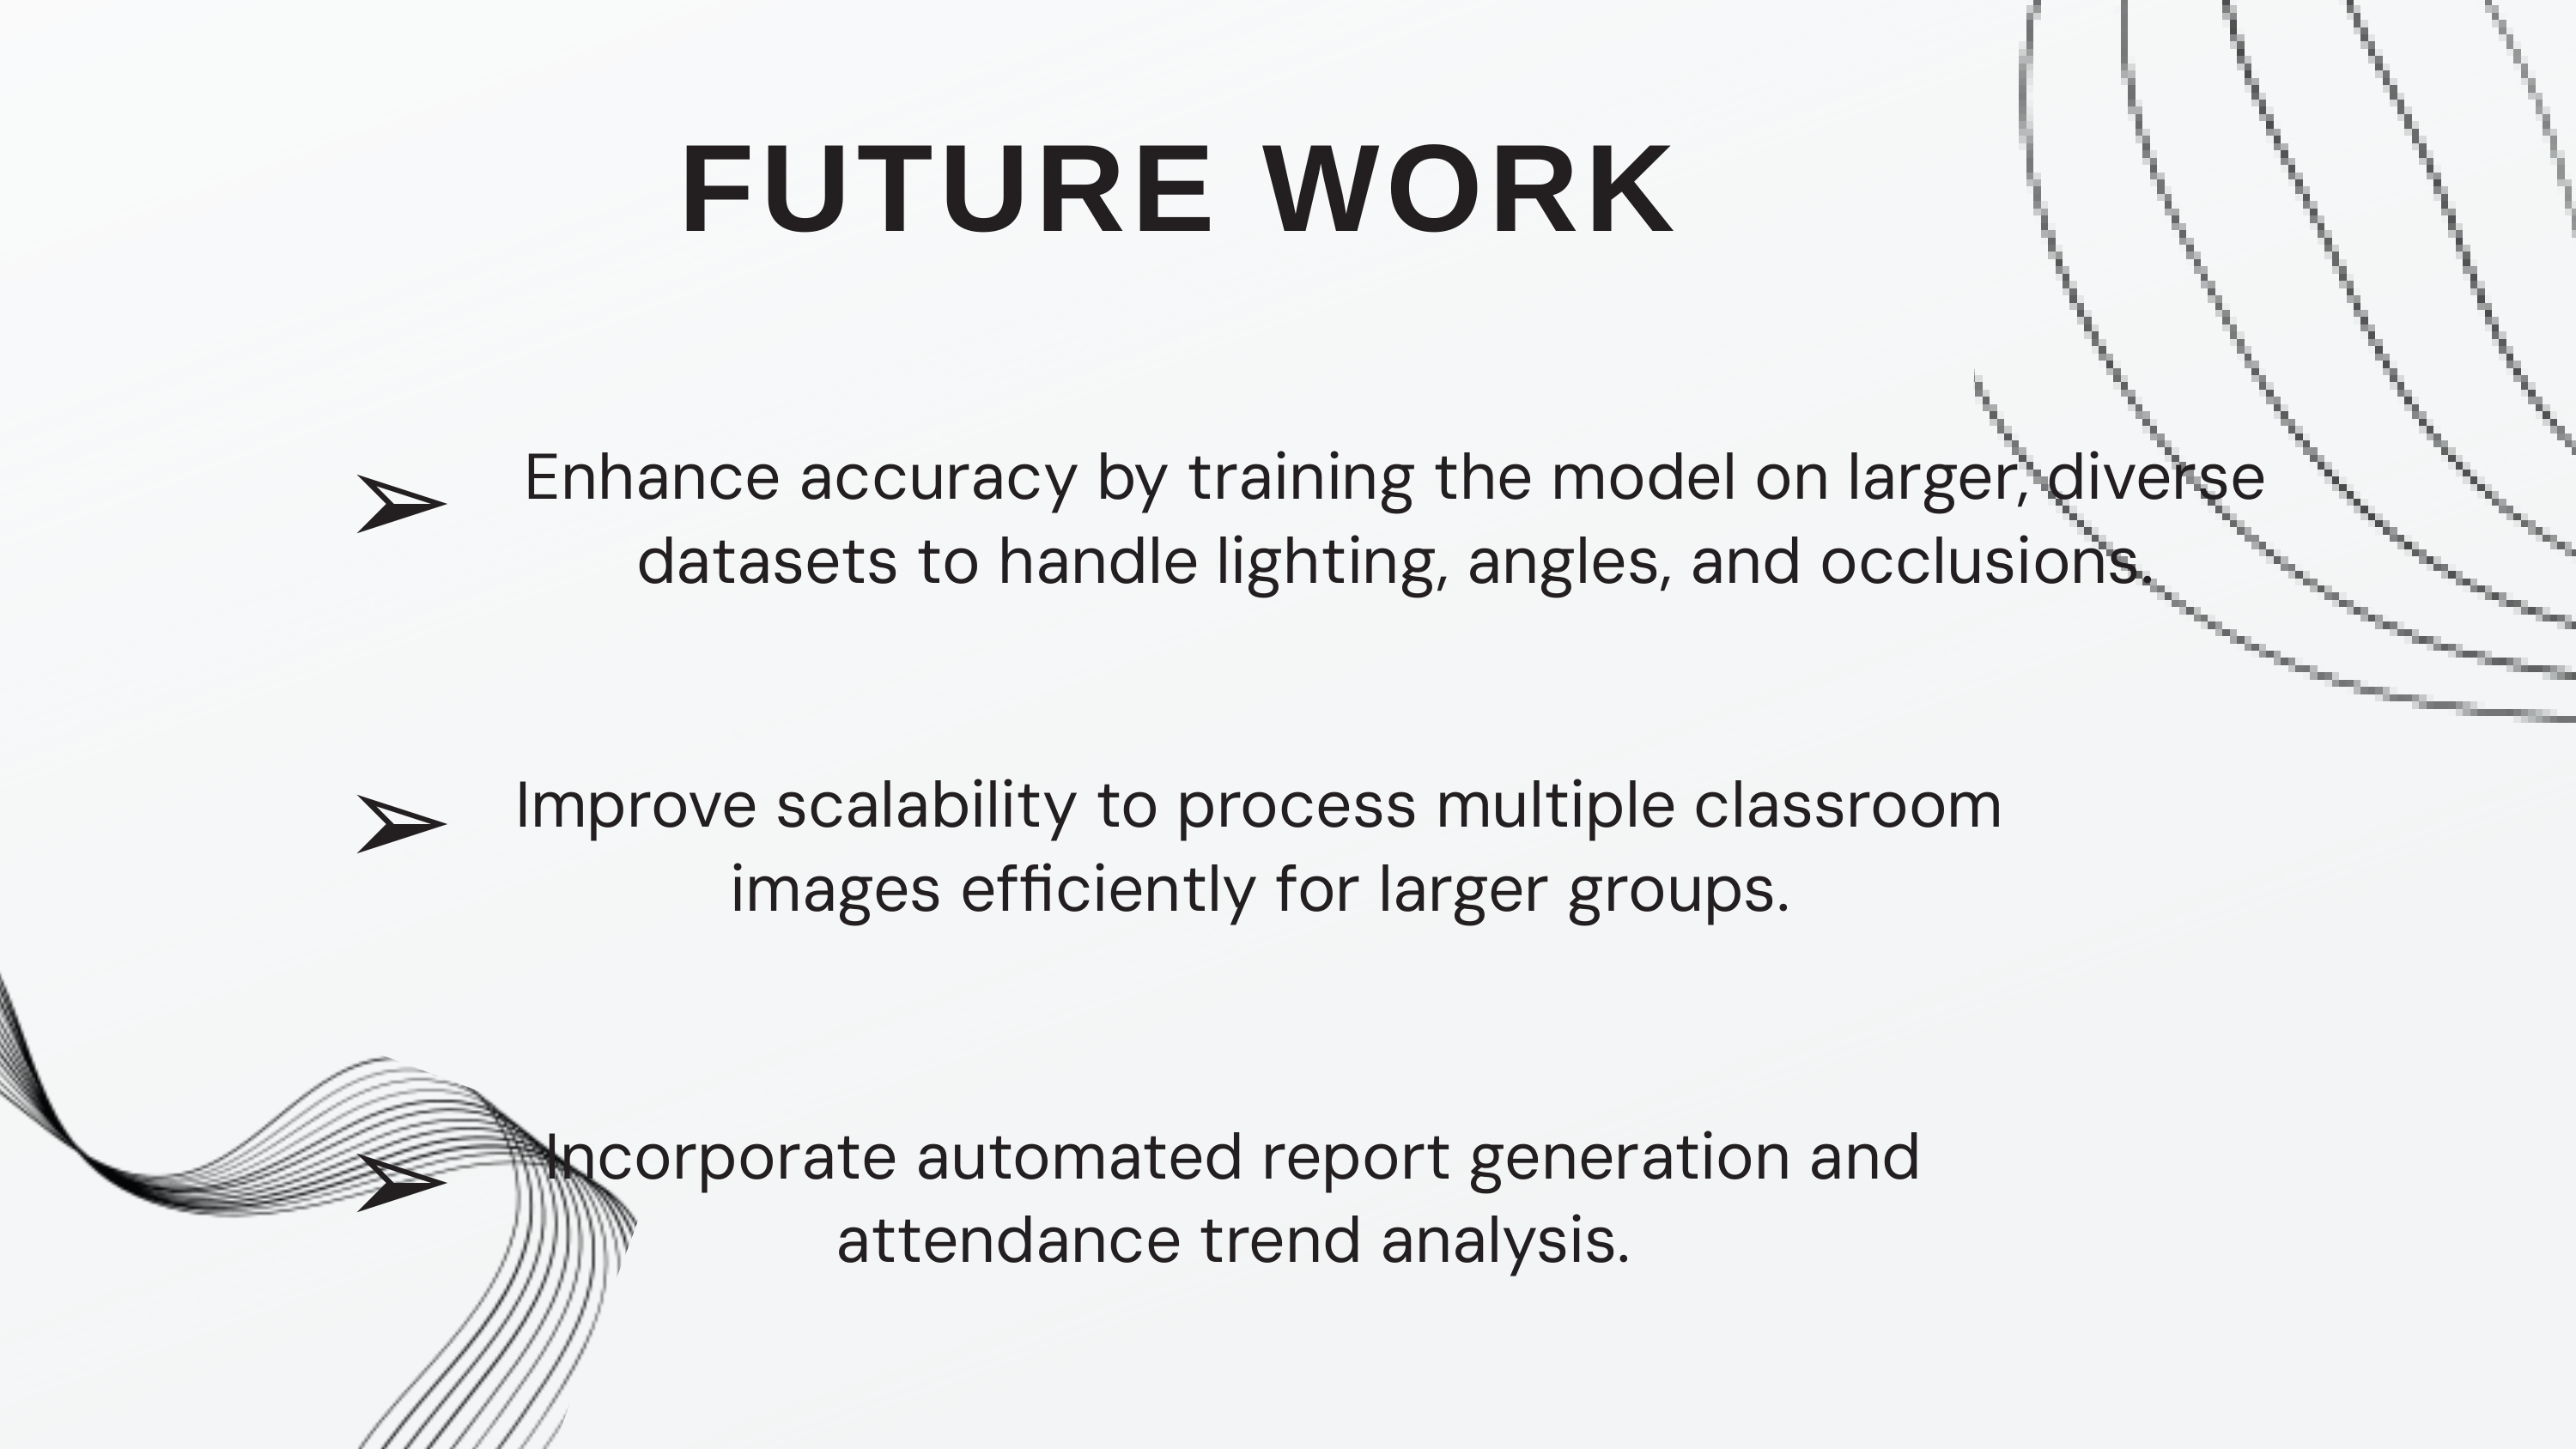

FUTURE WORK
➢
Enhance accuracy by training the model on larger, diverse datasets to handle lighting, angles, and occlusions.
➢
Improve scalability to process multiple classroom images efficiently for larger groups.

➢
Incorporate automated report generation and attendance trend analysis.